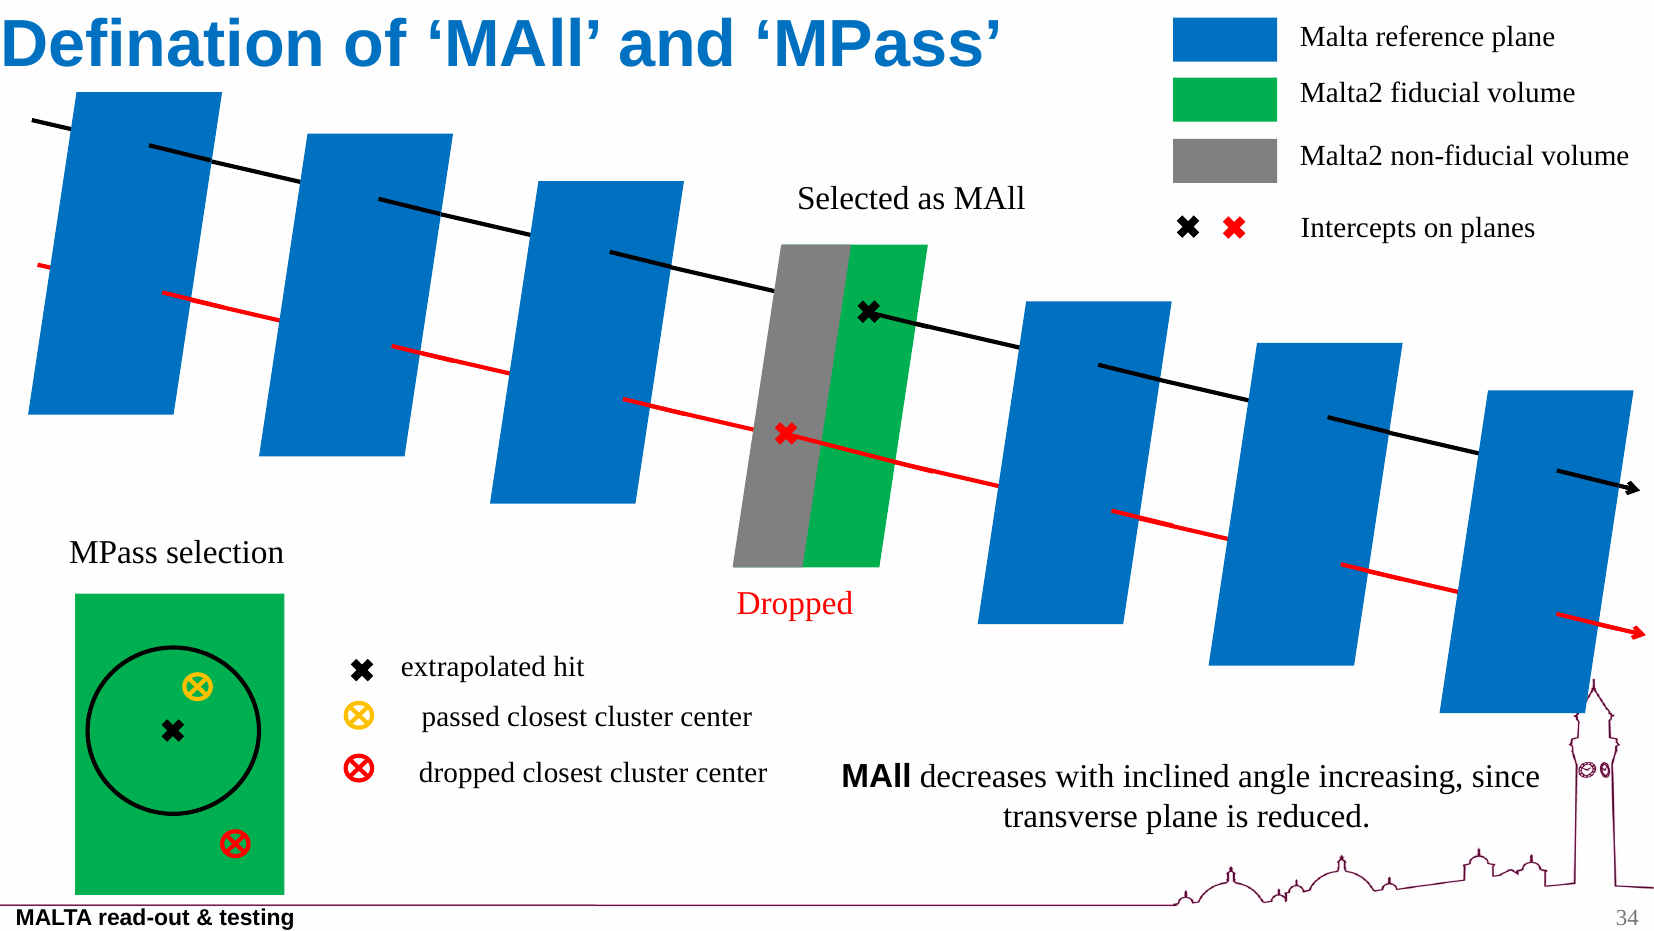

# Defination of ‘MAll’ and ‘MPass’
Malta reference plane

Malta2 fiducial volume

Malta2 non-fiducial volume

Selected as MAll
Intercepts on planes

MPass selection
Dropped

extrapolated hit

passed closest cluster center

dropped closest cluster center
MAll decreases with inclined angle increasing, since transverse plane is reduced.

MALTA read-out & testing
34